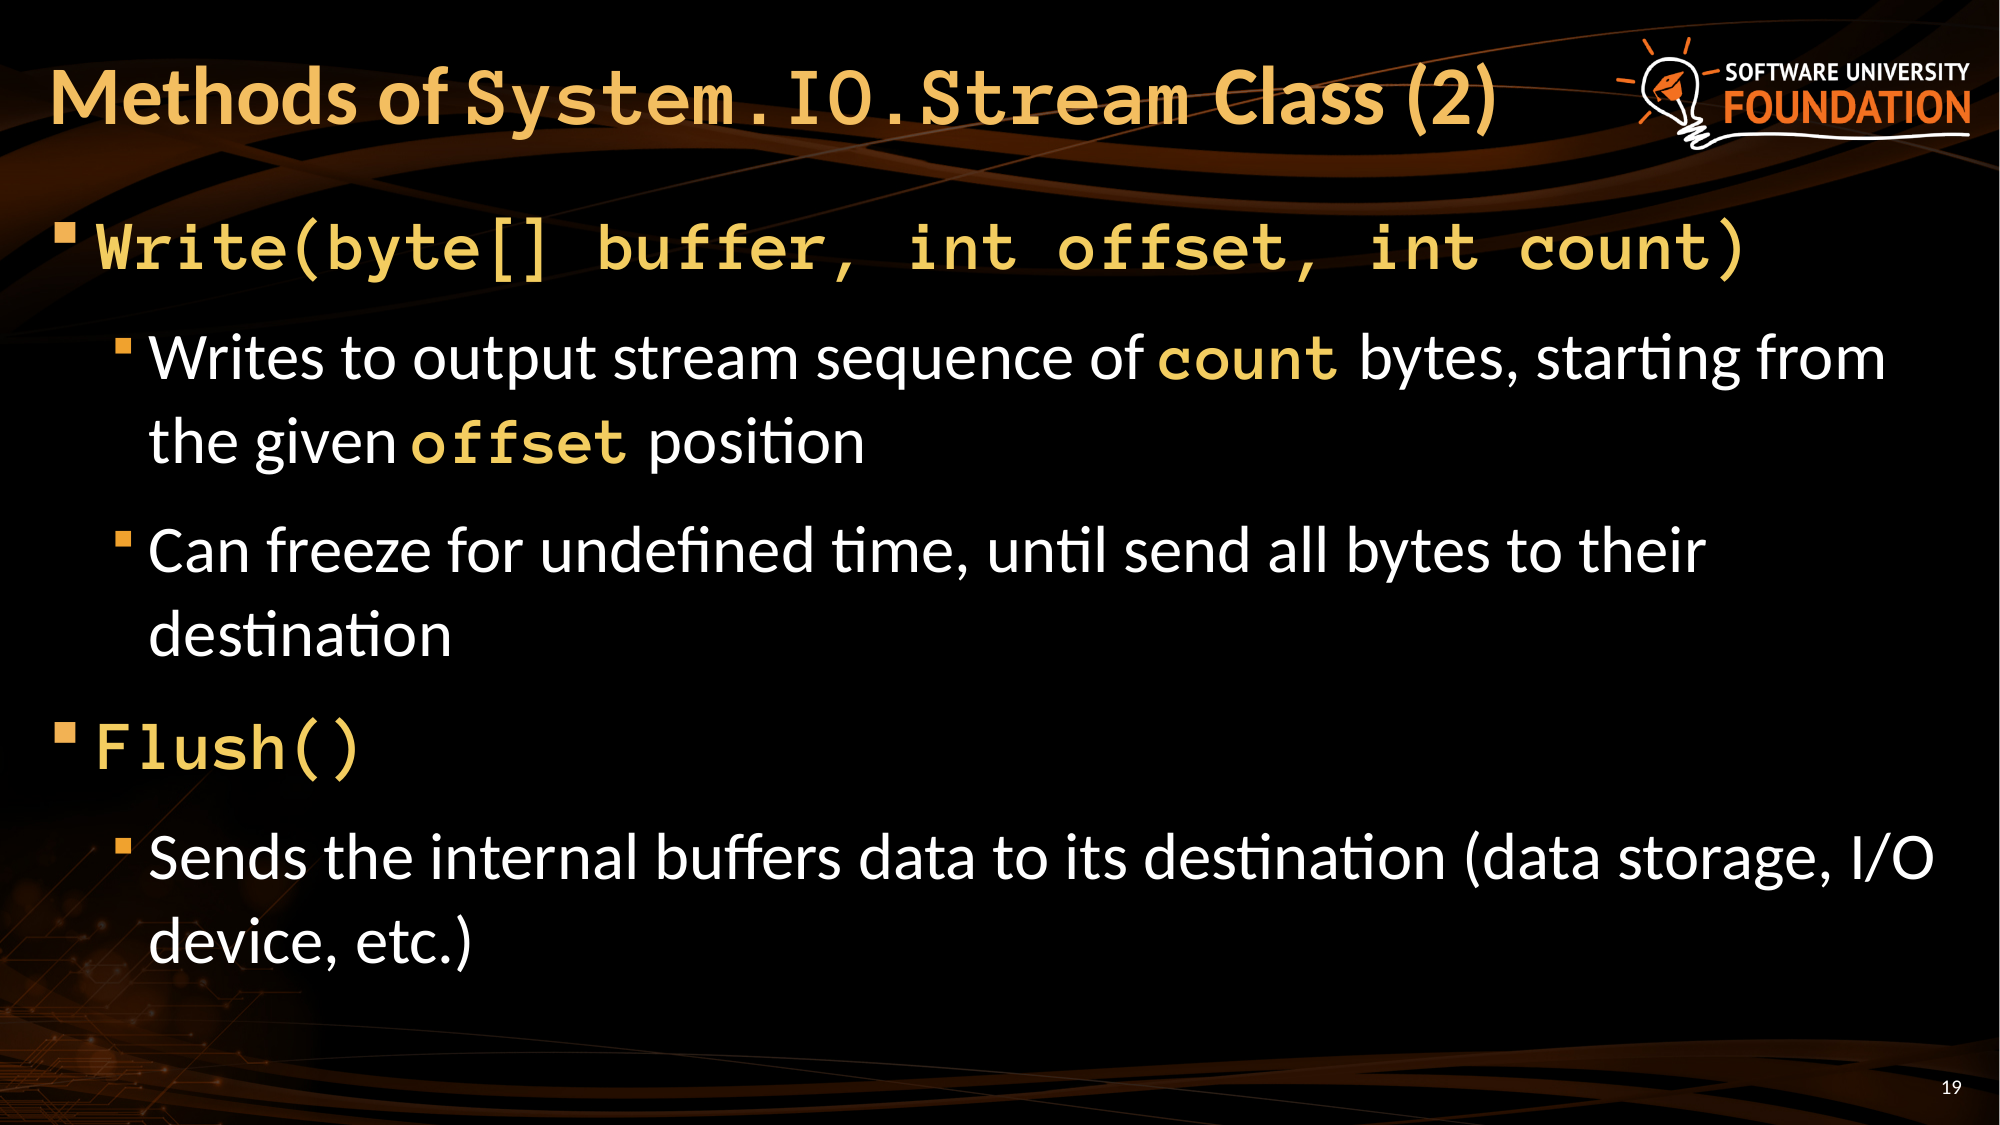

# Methods of System.IO.Stream Class (2)
Write(byte[] buffer, int offset, int count)
Writes to output stream sequence of count bytes, starting from the given offset position
Can freeze for undefined time, until send all bytes to their destination
Flush()
Sends the internal buffers data to its destination (data storage, I/O device, etc.)
19